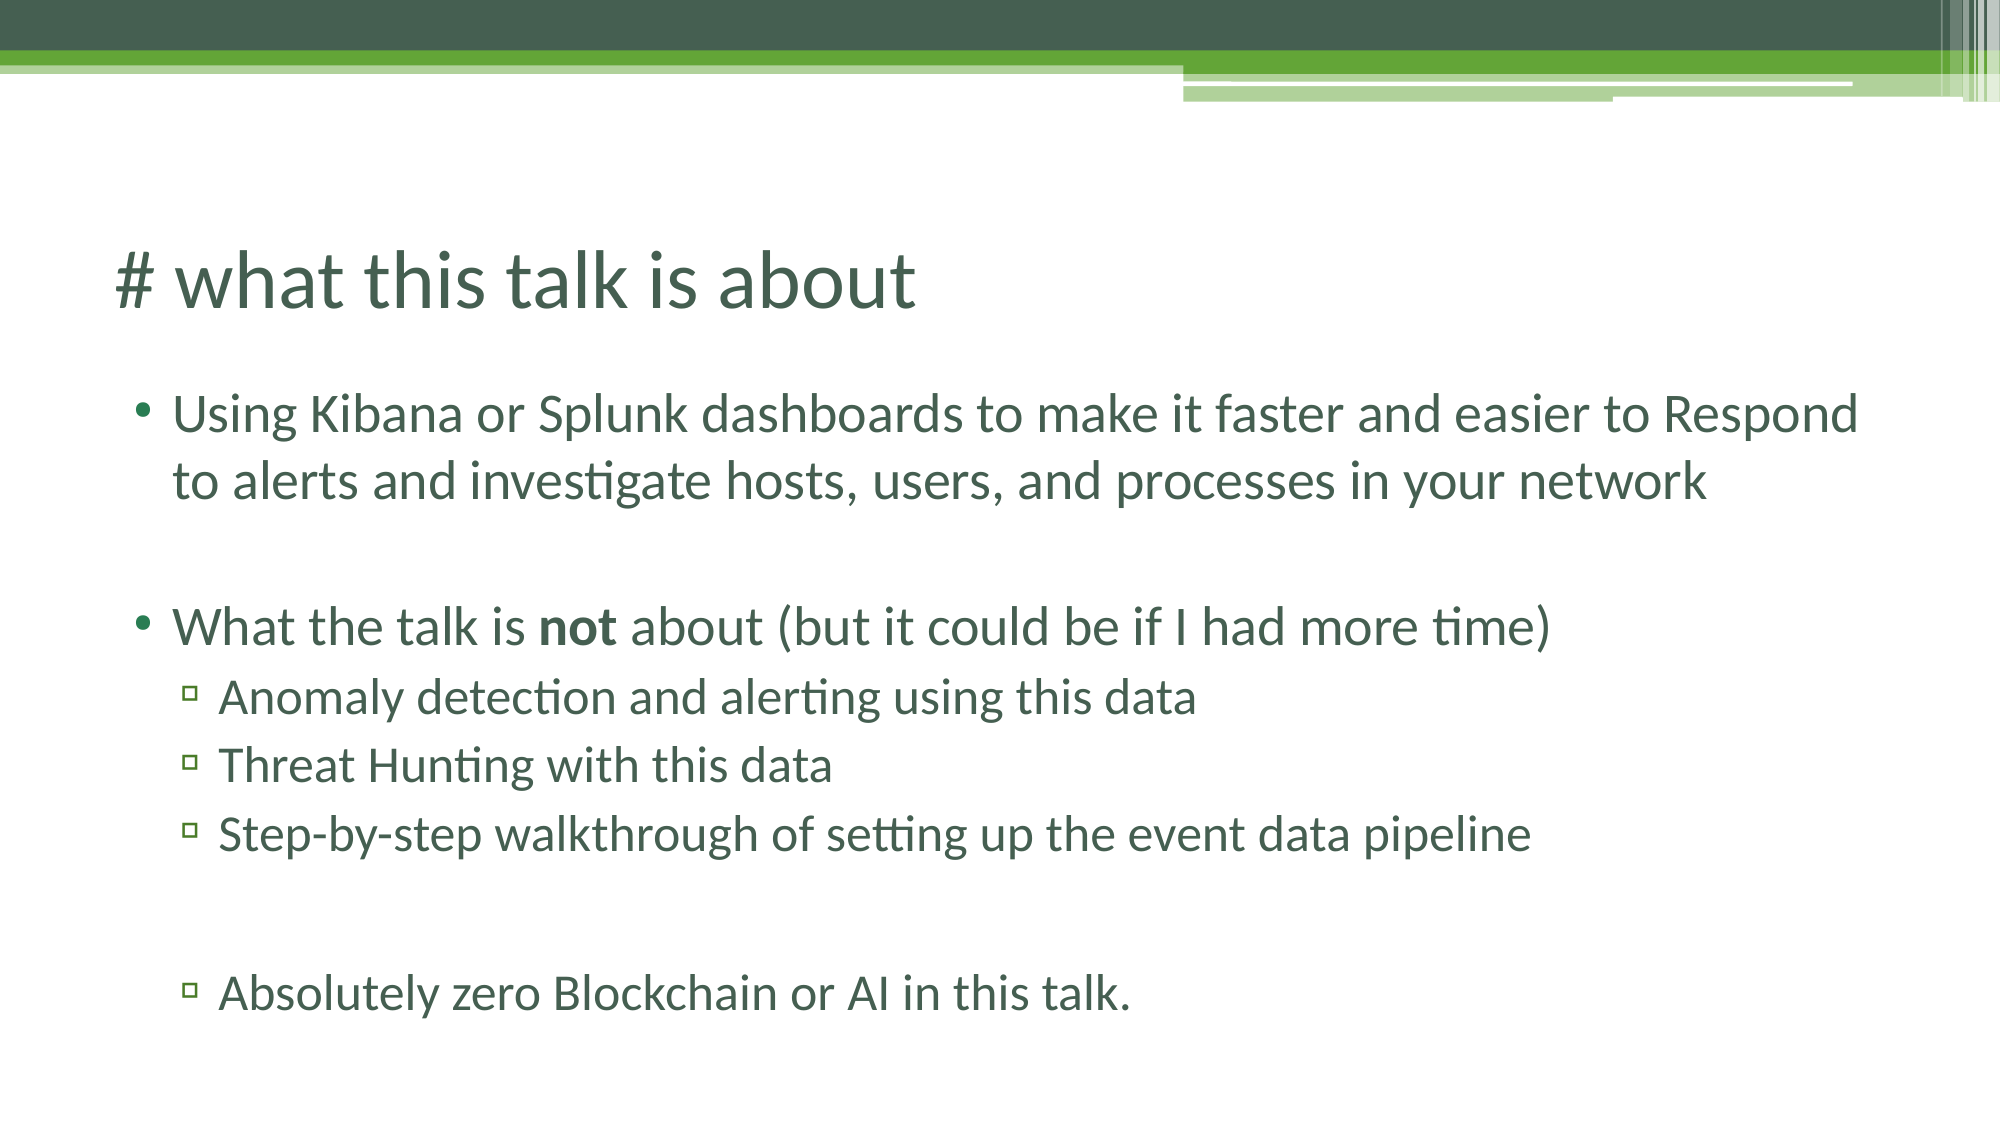

# # what this talk is about
Using Kibana or Splunk dashboards to make it faster and easier to Respond to alerts and investigate hosts, users, and processes in your network

What the talk is not about (but it could be if I had more time)
Anomaly detection and alerting using this data
Threat Hunting with this data
Step-by-step walkthrough of setting up the event data pipeline

Absolutely zero Blockchain or AI in this talk.